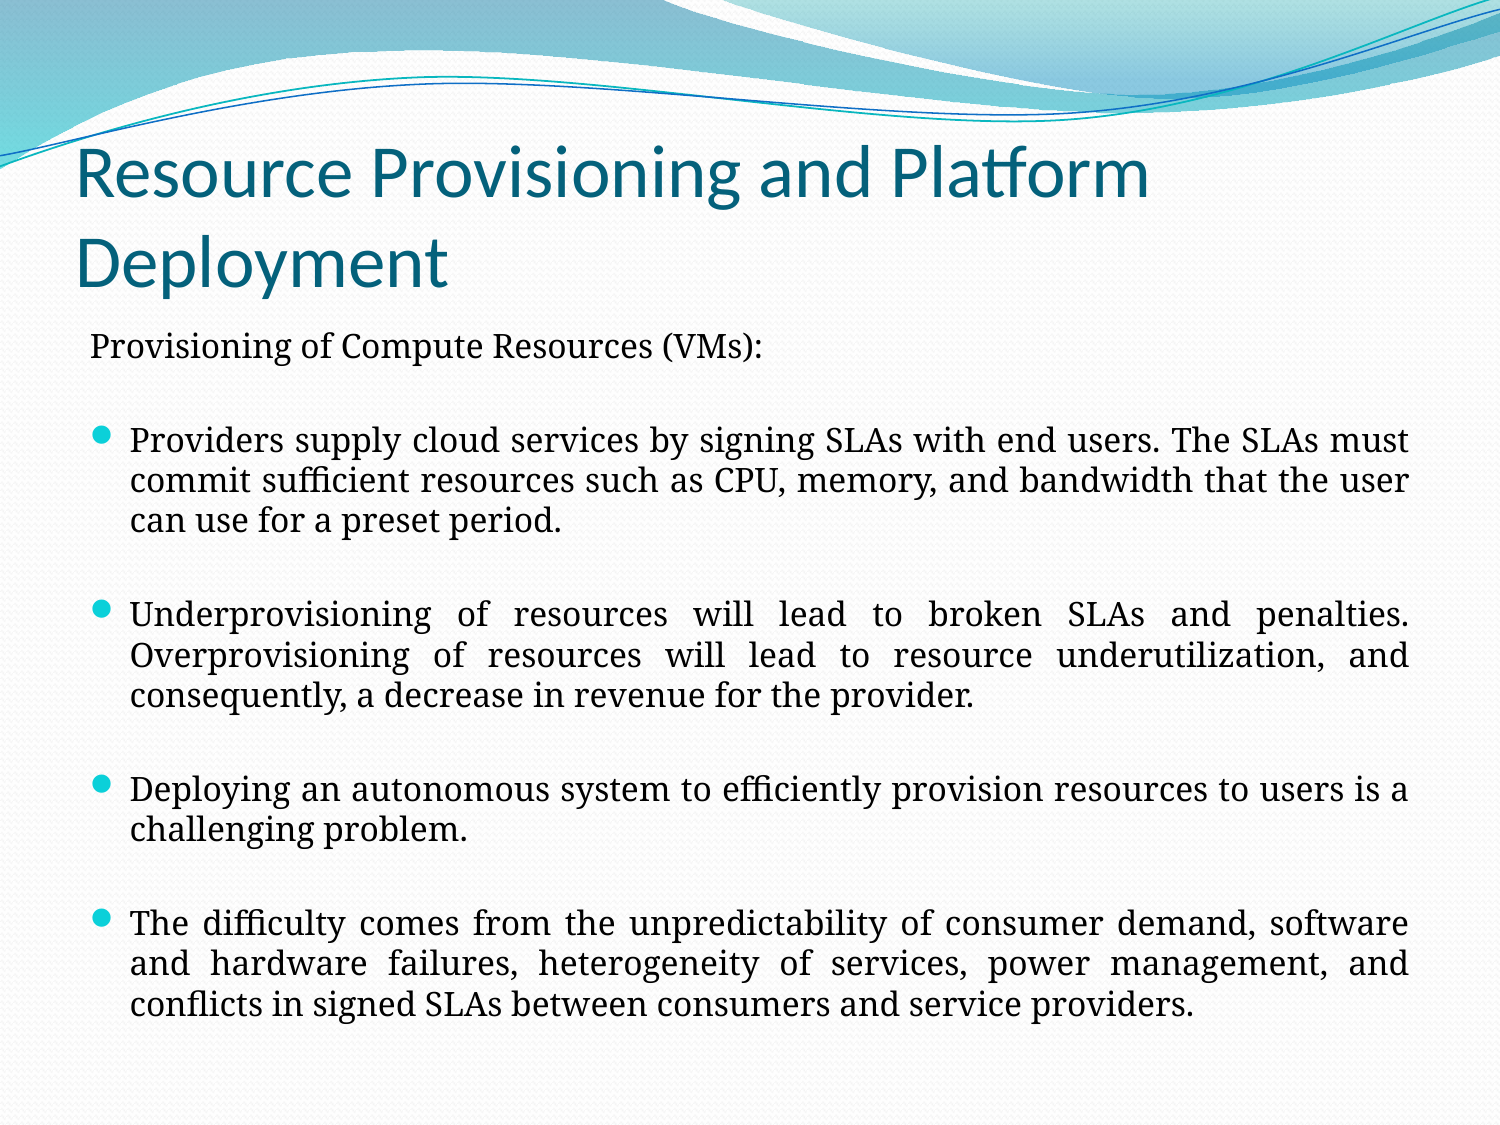

# Resource Provisioning and Platform Deployment
Provisioning of Compute Resources (VMs):

Providers supply cloud services by signing SLAs with end users. The SLAs must commit sufficient resources such as CPU, memory, and bandwidth that the user can use for a preset period.

Underprovisioning of resources will lead to broken SLAs and penalties. Overprovisioning of resources will lead to resource underutilization, and consequently, a decrease in revenue for the provider.

Deploying an autonomous system to efficiently provision resources to users is a challenging problem.

The difficulty comes from the unpredictability of consumer demand, software and hardware failures, heterogeneity of services, power management, and conflicts in signed SLAs between consumers and service providers.